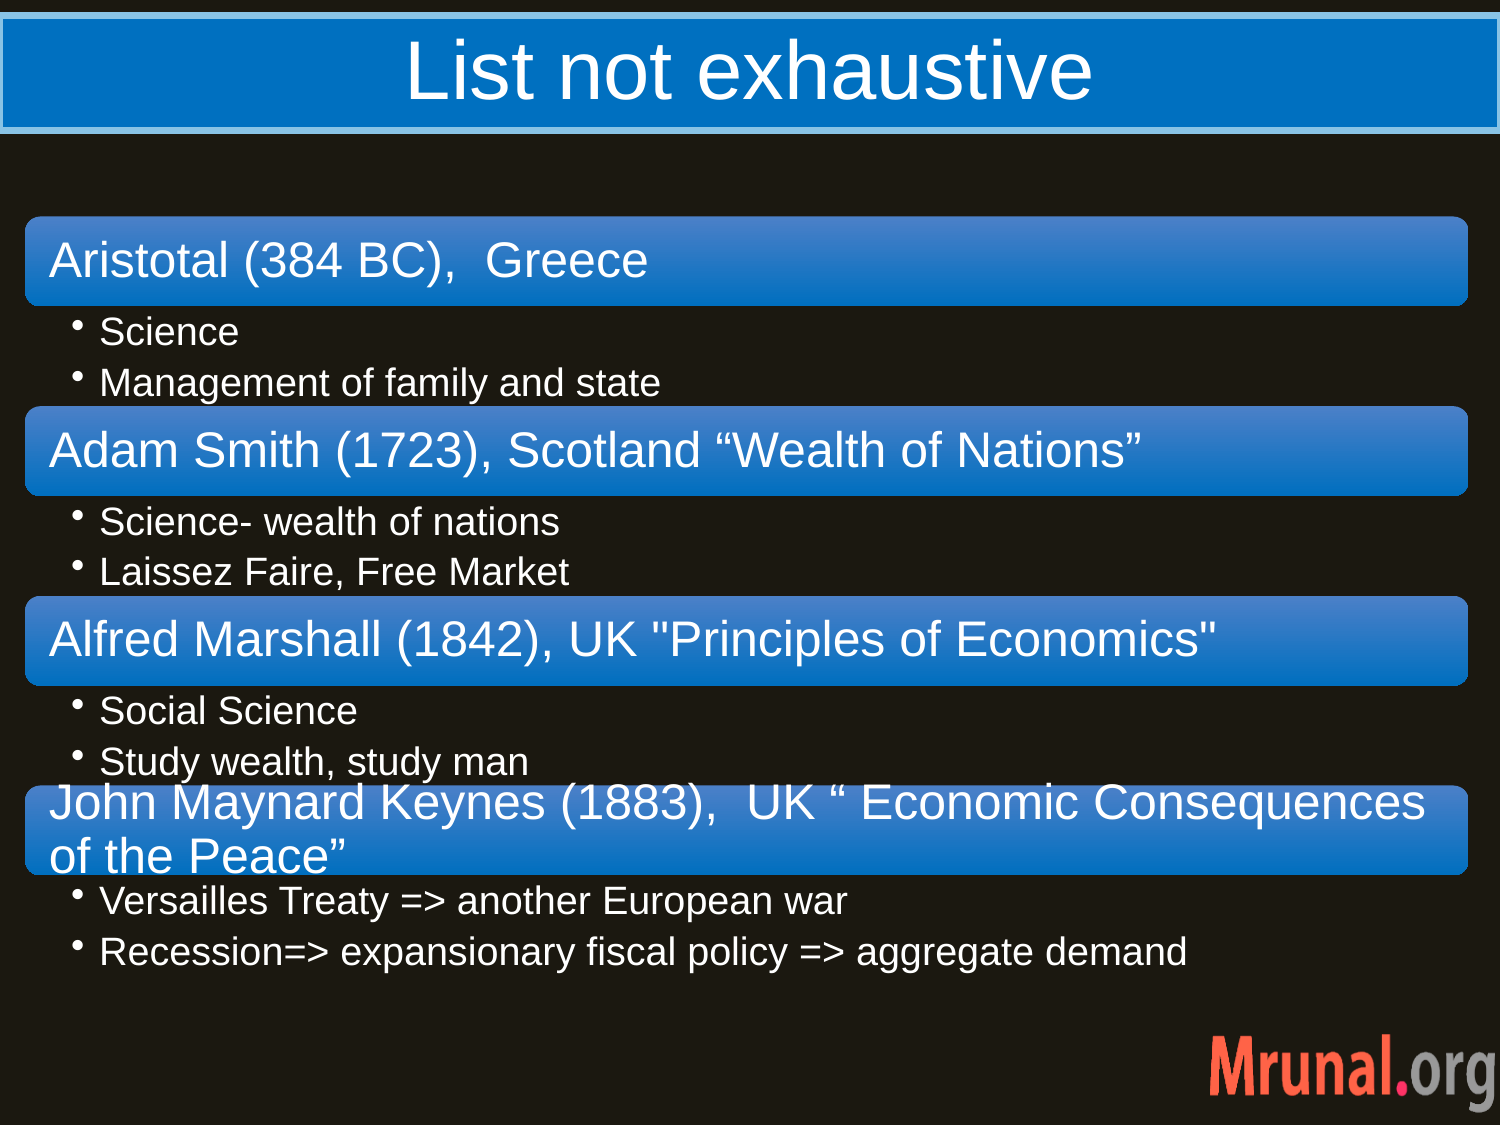

# List not exhaustive
Aristotal (384 BC),  Greece
Science
Management of family and state
Adam Smith (1723), Scotland “Wealth of Nations”
Science- wealth of nations
Laissez Faire, Free Market
Alfred Marshall (1842), UK "Principles of Economics"
Social Science
Study wealth, study man
John Maynard Keynes (1883),  UK “ Economic Consequences of the Peace”
Versailles Treaty => another European war
Recession=> expansionary fiscal policy => aggregate demand